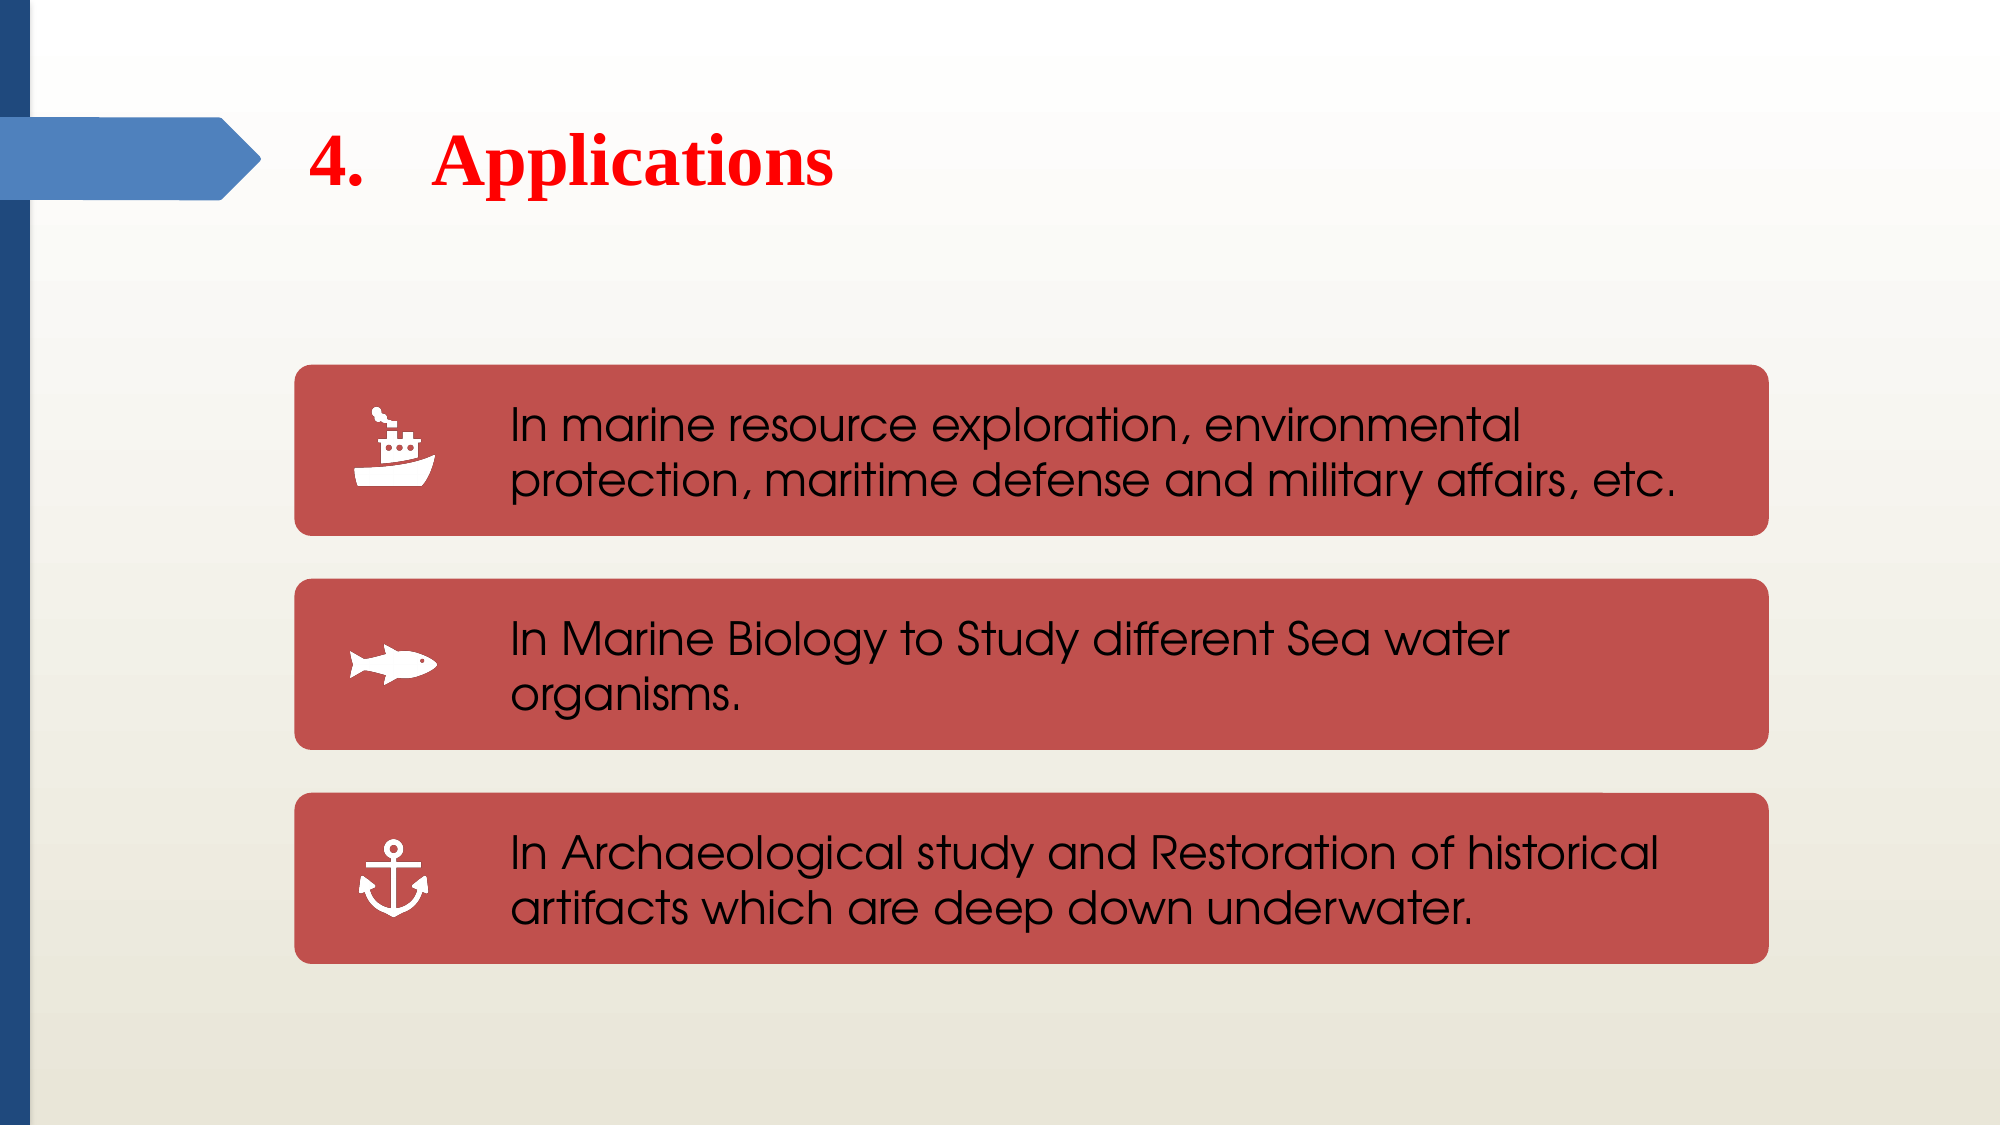

# Applications

22
In marine resource exploration, environmental protection, maritime defense and military affairs, etc.
In Marine Biology to Study different Sea water organisms.
In Archaeological study and Restoration of historical artifacts which are deep down underwater.